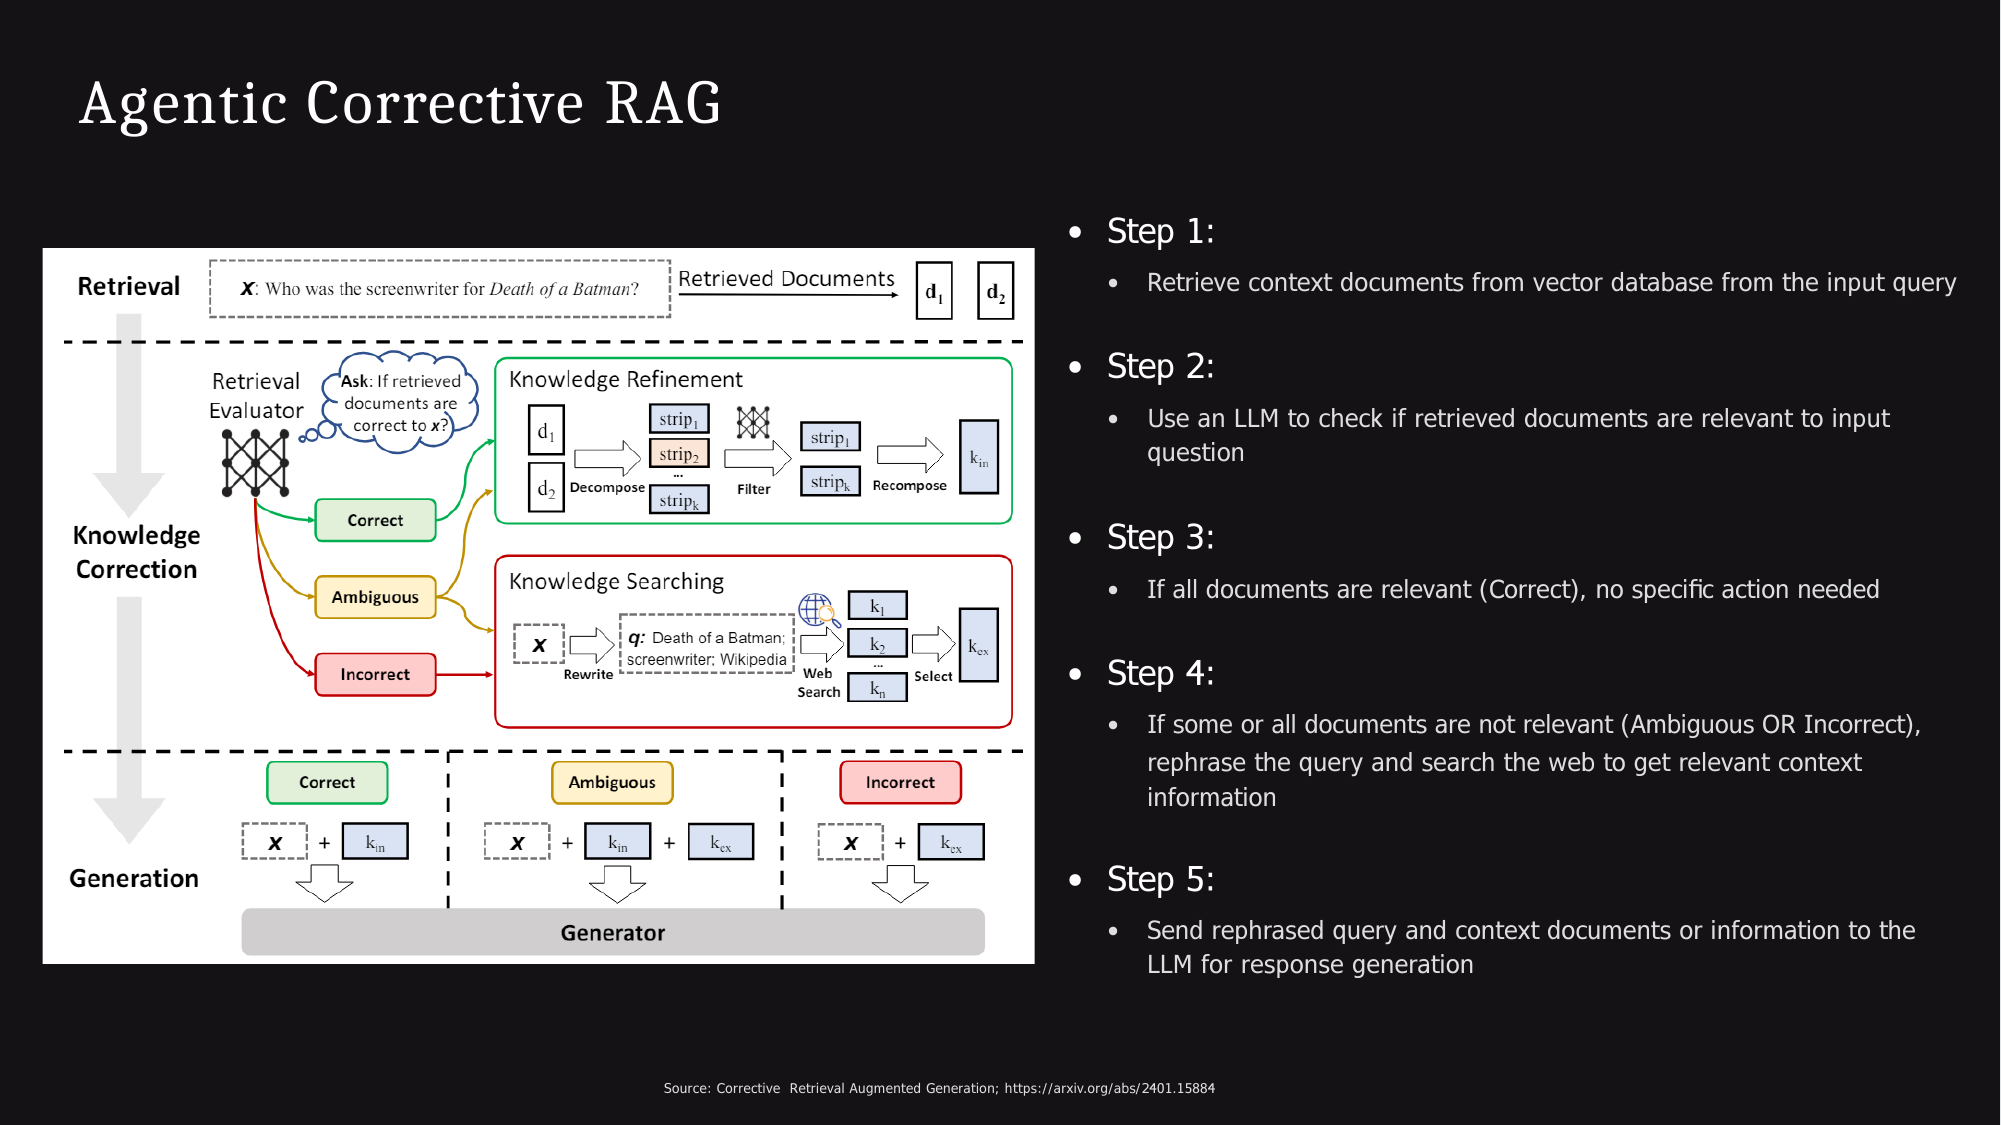

Agentic
Corrective
RAG
•
Step 1:

•
Retrieve context documents from vector database from the input query
•
Step 2:
•
Use an LLM to check if retrieved documents are relevant to input
question
•
Step 3:
•
If all documents are relevant (Correct), no specific action needed
•
Step 4:
•
If some or all documents are not relevant (Ambiguous OR Incorrect),
rephrase the query and search the web to get relevant context information
•
Step 5:
•
Send rephrased query and context documents or information to the
LLM for response generation
Source: Corrective  Retrieval Augmented Generation; https://arxiv.org/abs/2401.15884